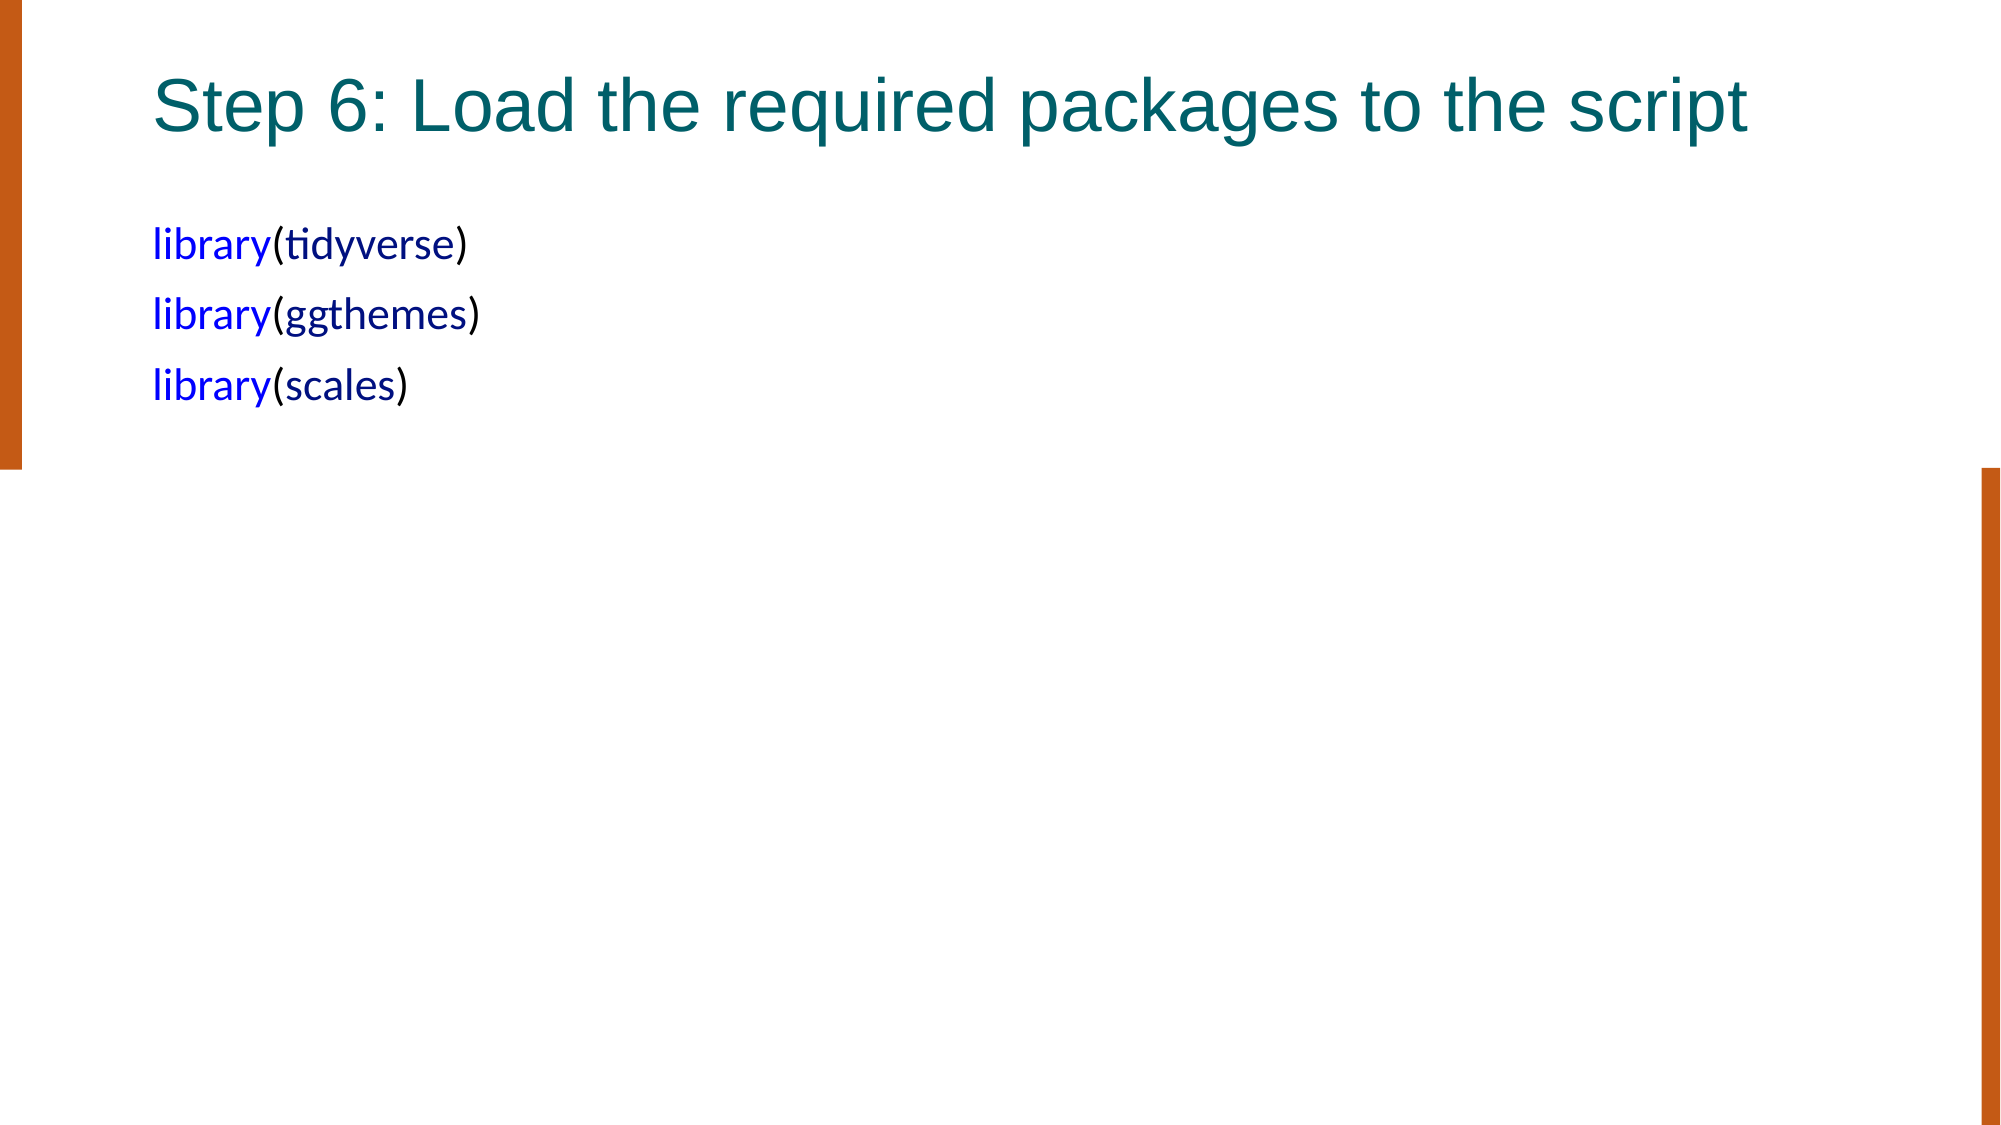

# Step 6: Load the required packages to the script
library(tidyverse)
library(ggthemes)
library(scales)